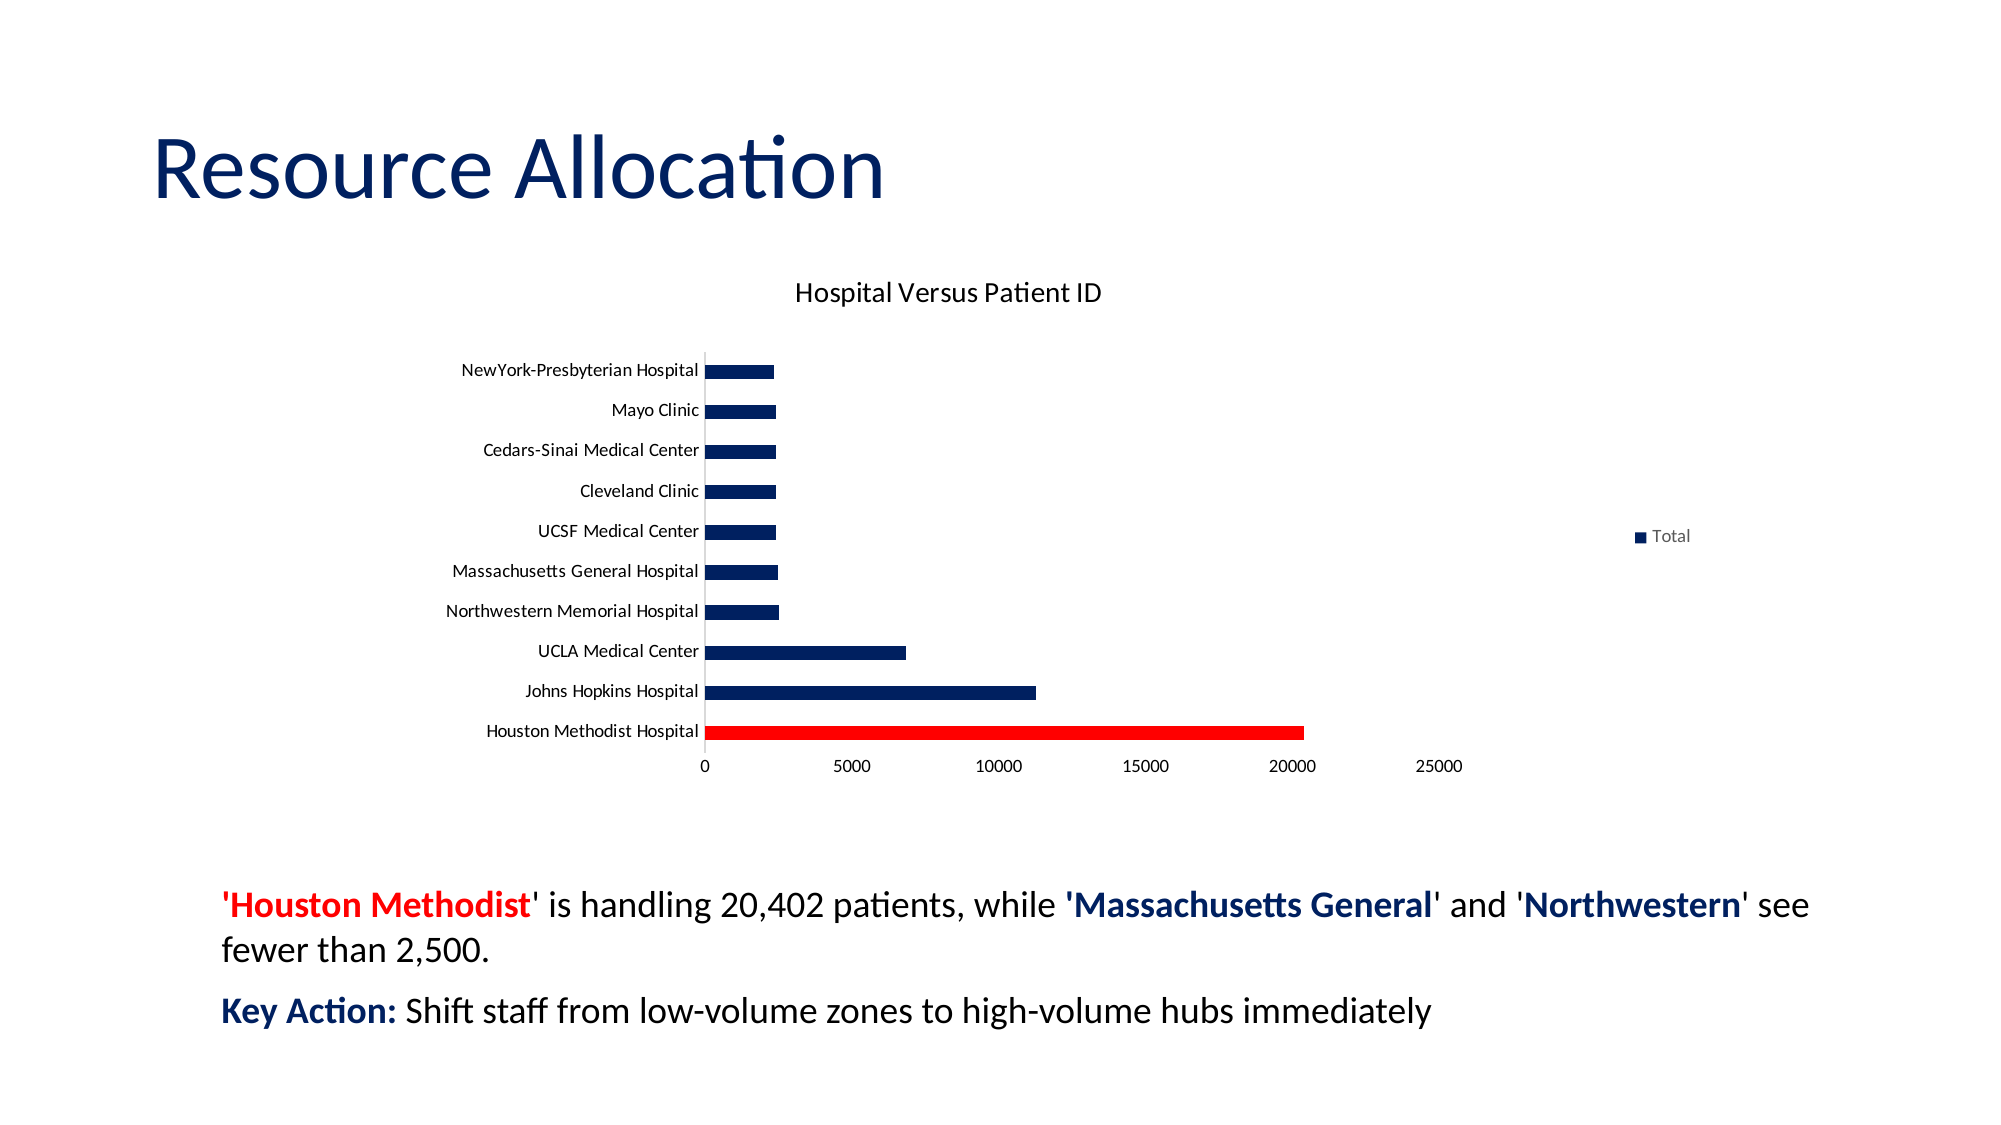

# Resource Allocation

### Chart: Hospital Versus Patient ID

| Category | Total |
|---|---|
| Houston Methodist Hospital | 20402.0 |
| Johns Hopkins Hospital | 11268.0 |
| UCLA Medical Center | 6853.0 |
| Northwestern Memorial Hospital | 2511.0 |
| Massachusetts General Hospital | 2471.0 |
| UCSF Medical Center | 2432.0 |
| Cleveland Clinic | 2424.0 |
| Cedars-Sinai Medical Center | 2405.0 |
| Mayo Clinic | 2400.0 |
| NewYork-Presbyterian Hospital | 2334.0 |
'Houston Methodist' is handling 20,402 patients, while 'Massachusetts General' and 'Northwestern' see fewer than 2,500.
Key Action: Shift staff from low-volume zones to high-volume hubs immediately